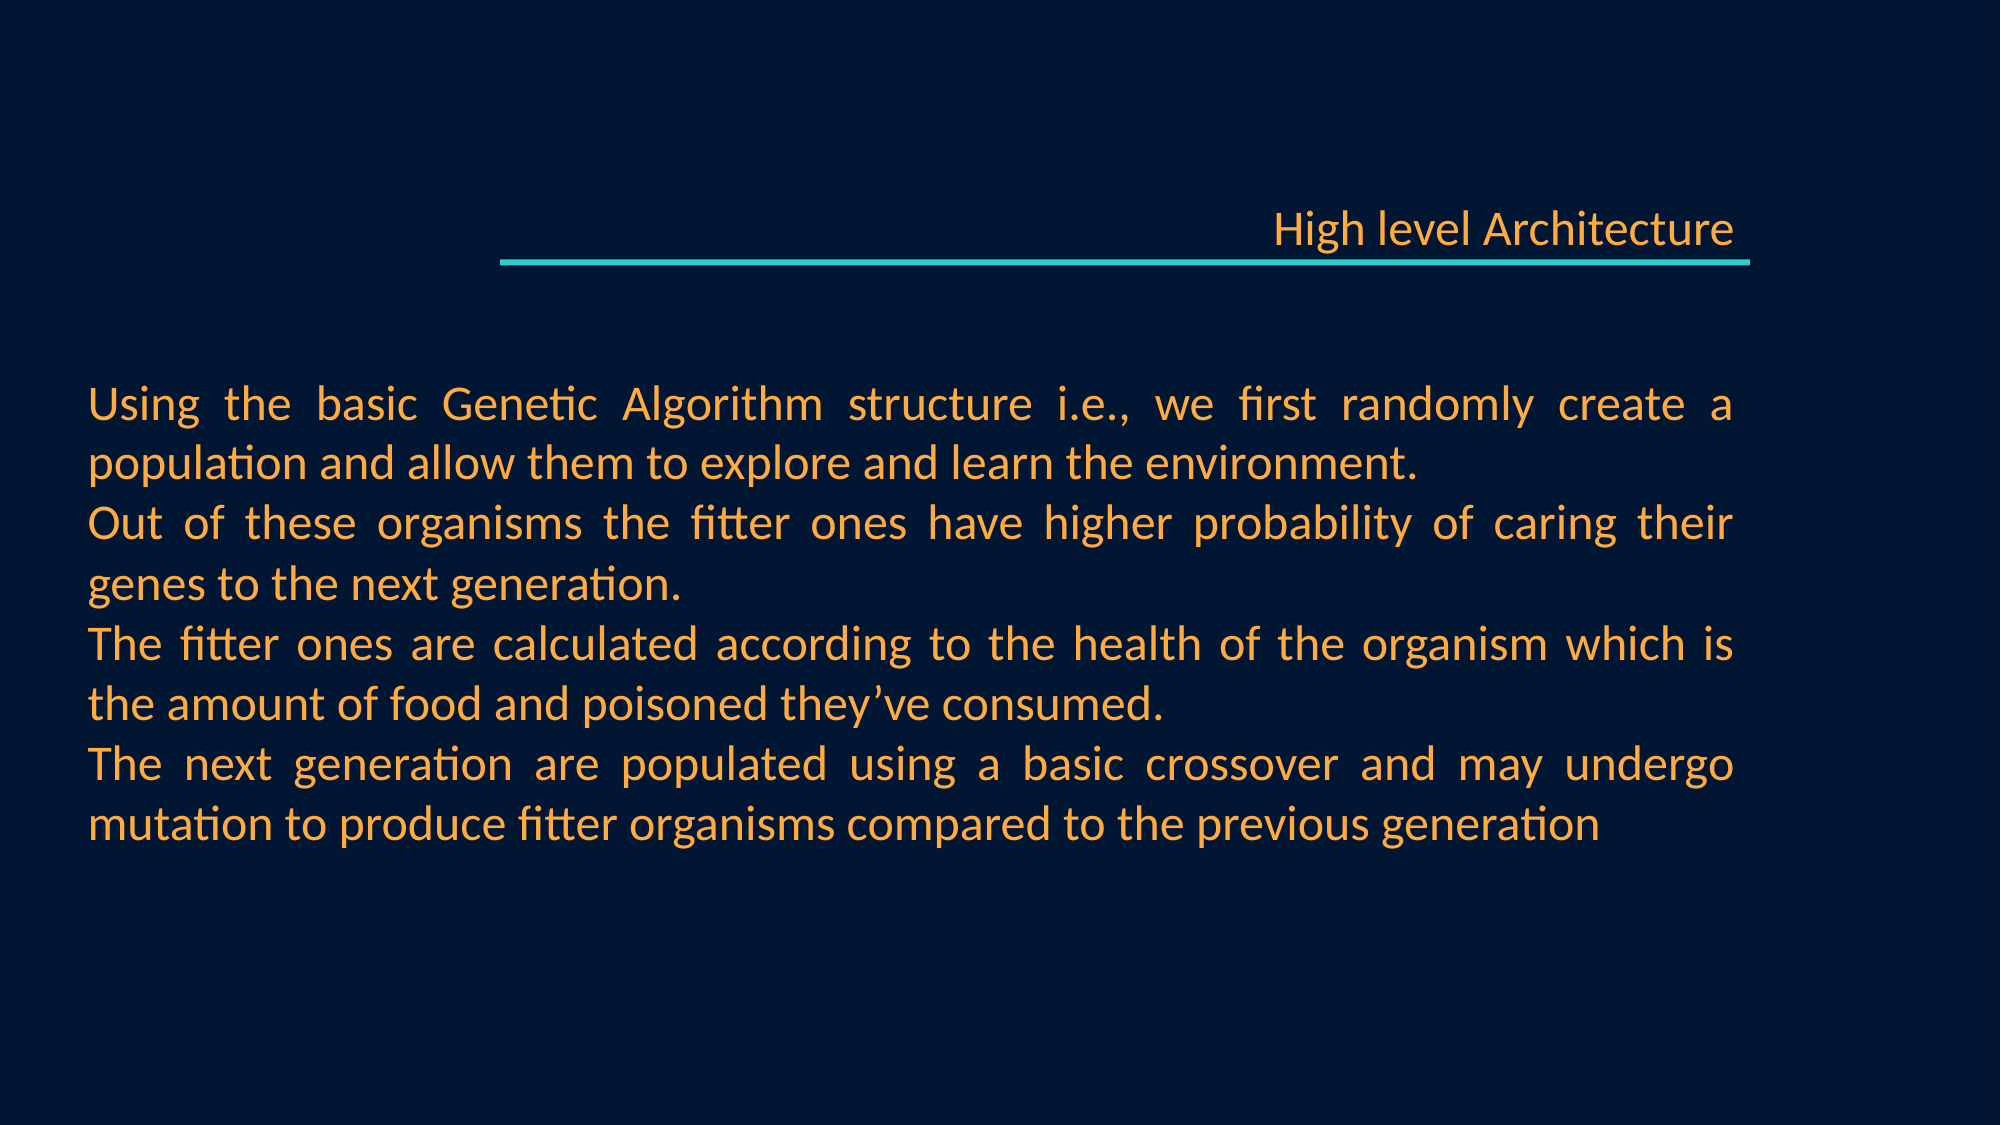

High level Architecture

Using the basic Genetic Algorithm structure i.e., we first randomly create a population and allow them to explore and learn the environment.
Out of these organisms the fitter ones have higher probability of caring their genes to the next generation.
The fitter ones are calculated according to the health of the organism which is the amount of food and poisoned they’ve consumed.
The next generation are populated using a basic crossover and may undergo mutation to produce fitter organisms compared to the previous generation